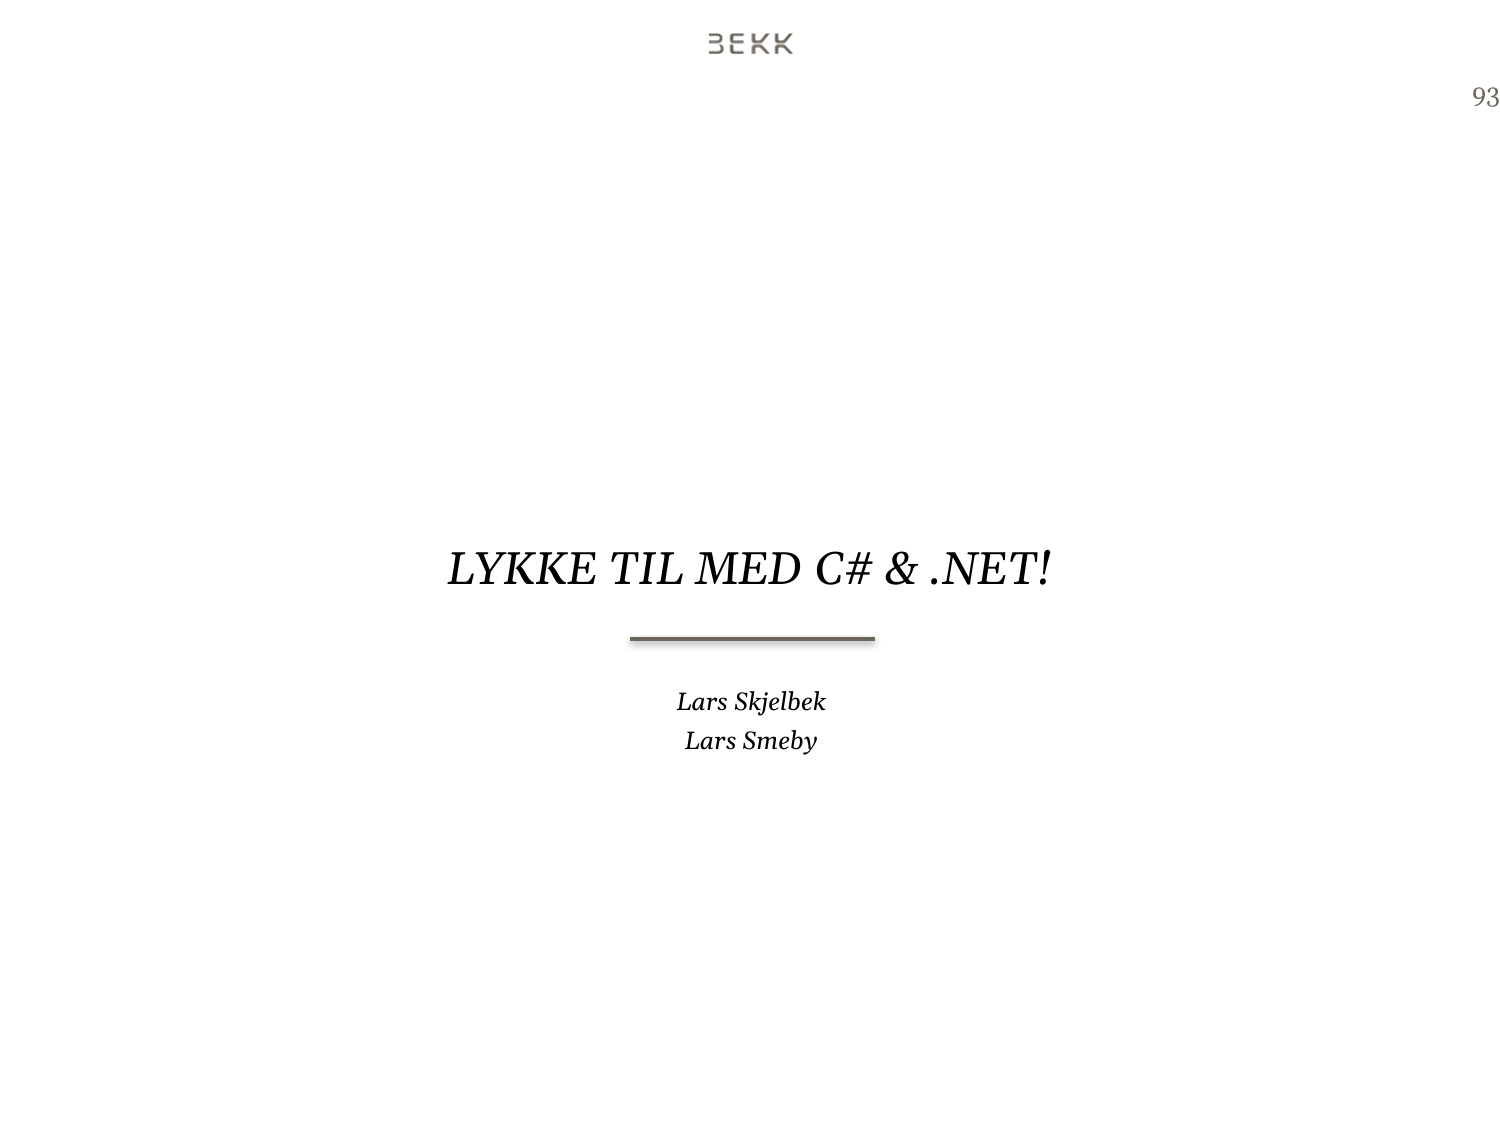

93
# Lykke til med C# & .NET!
Lars Skjelbek
Lars Smeby